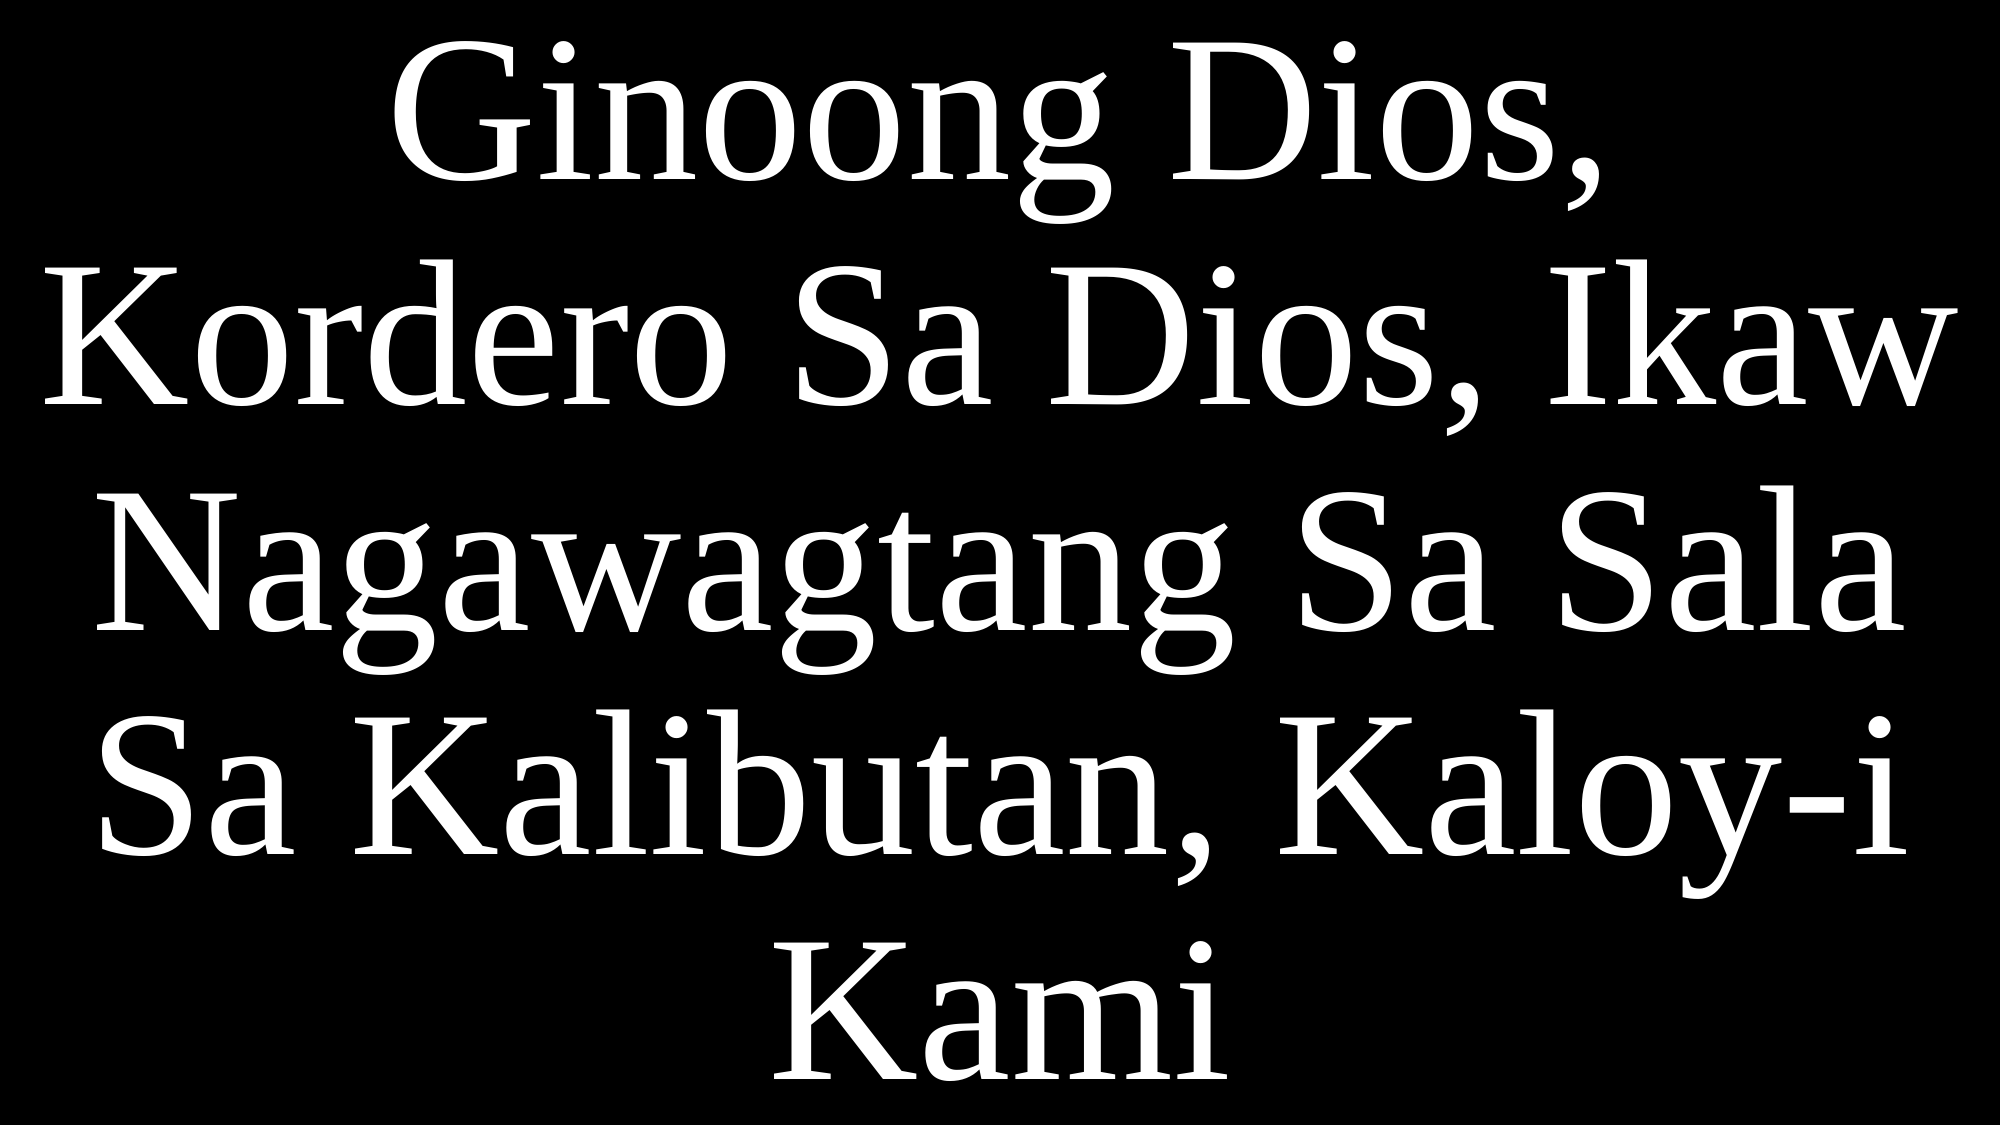

# Ginoong Dios, Kordero Sa Dios, Ikaw Nagawagtang Sa Sala Sa Kalibutan, Kaloy-i Kami